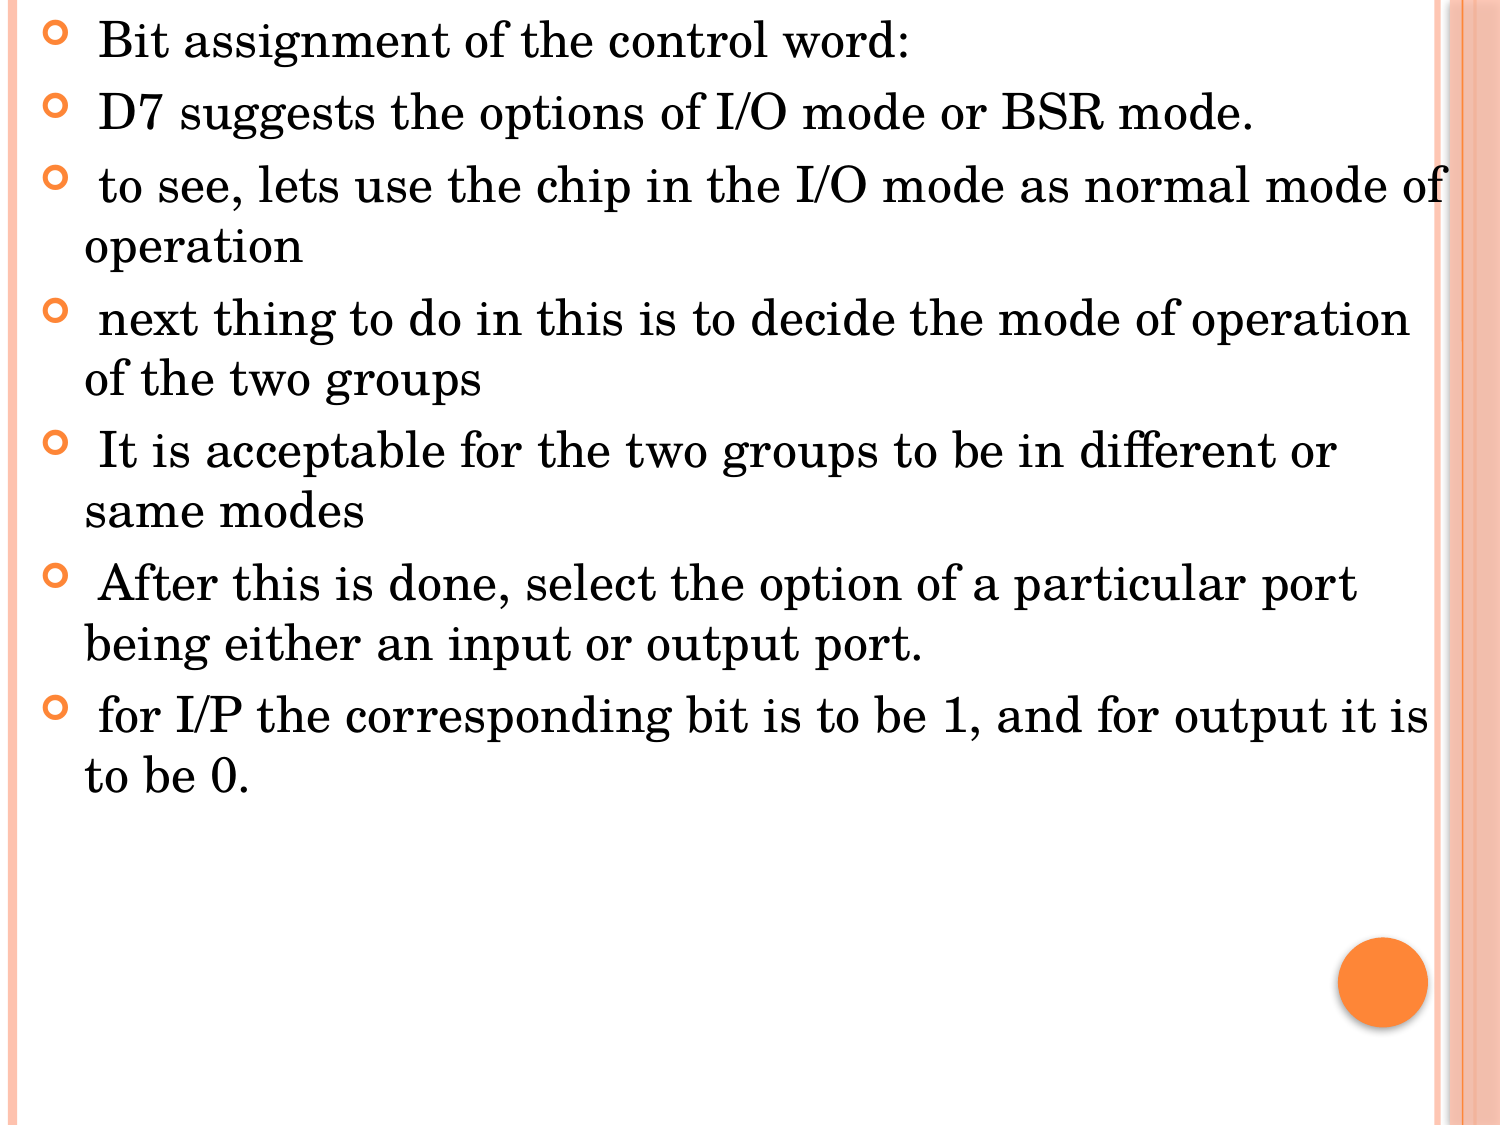

Bit assignment of the control word:
 D7 suggests the options of I/O mode or BSR mode.
 to see, lets use the chip in the I/O mode as normal mode of operation
 next thing to do in this is to decide the mode of operation of the two groups
 It is acceptable for the two groups to be in different or same modes
 After this is done, select the option of a particular port being either an input or output port.
 for I/P the corresponding bit is to be 1, and for output it is to be 0.